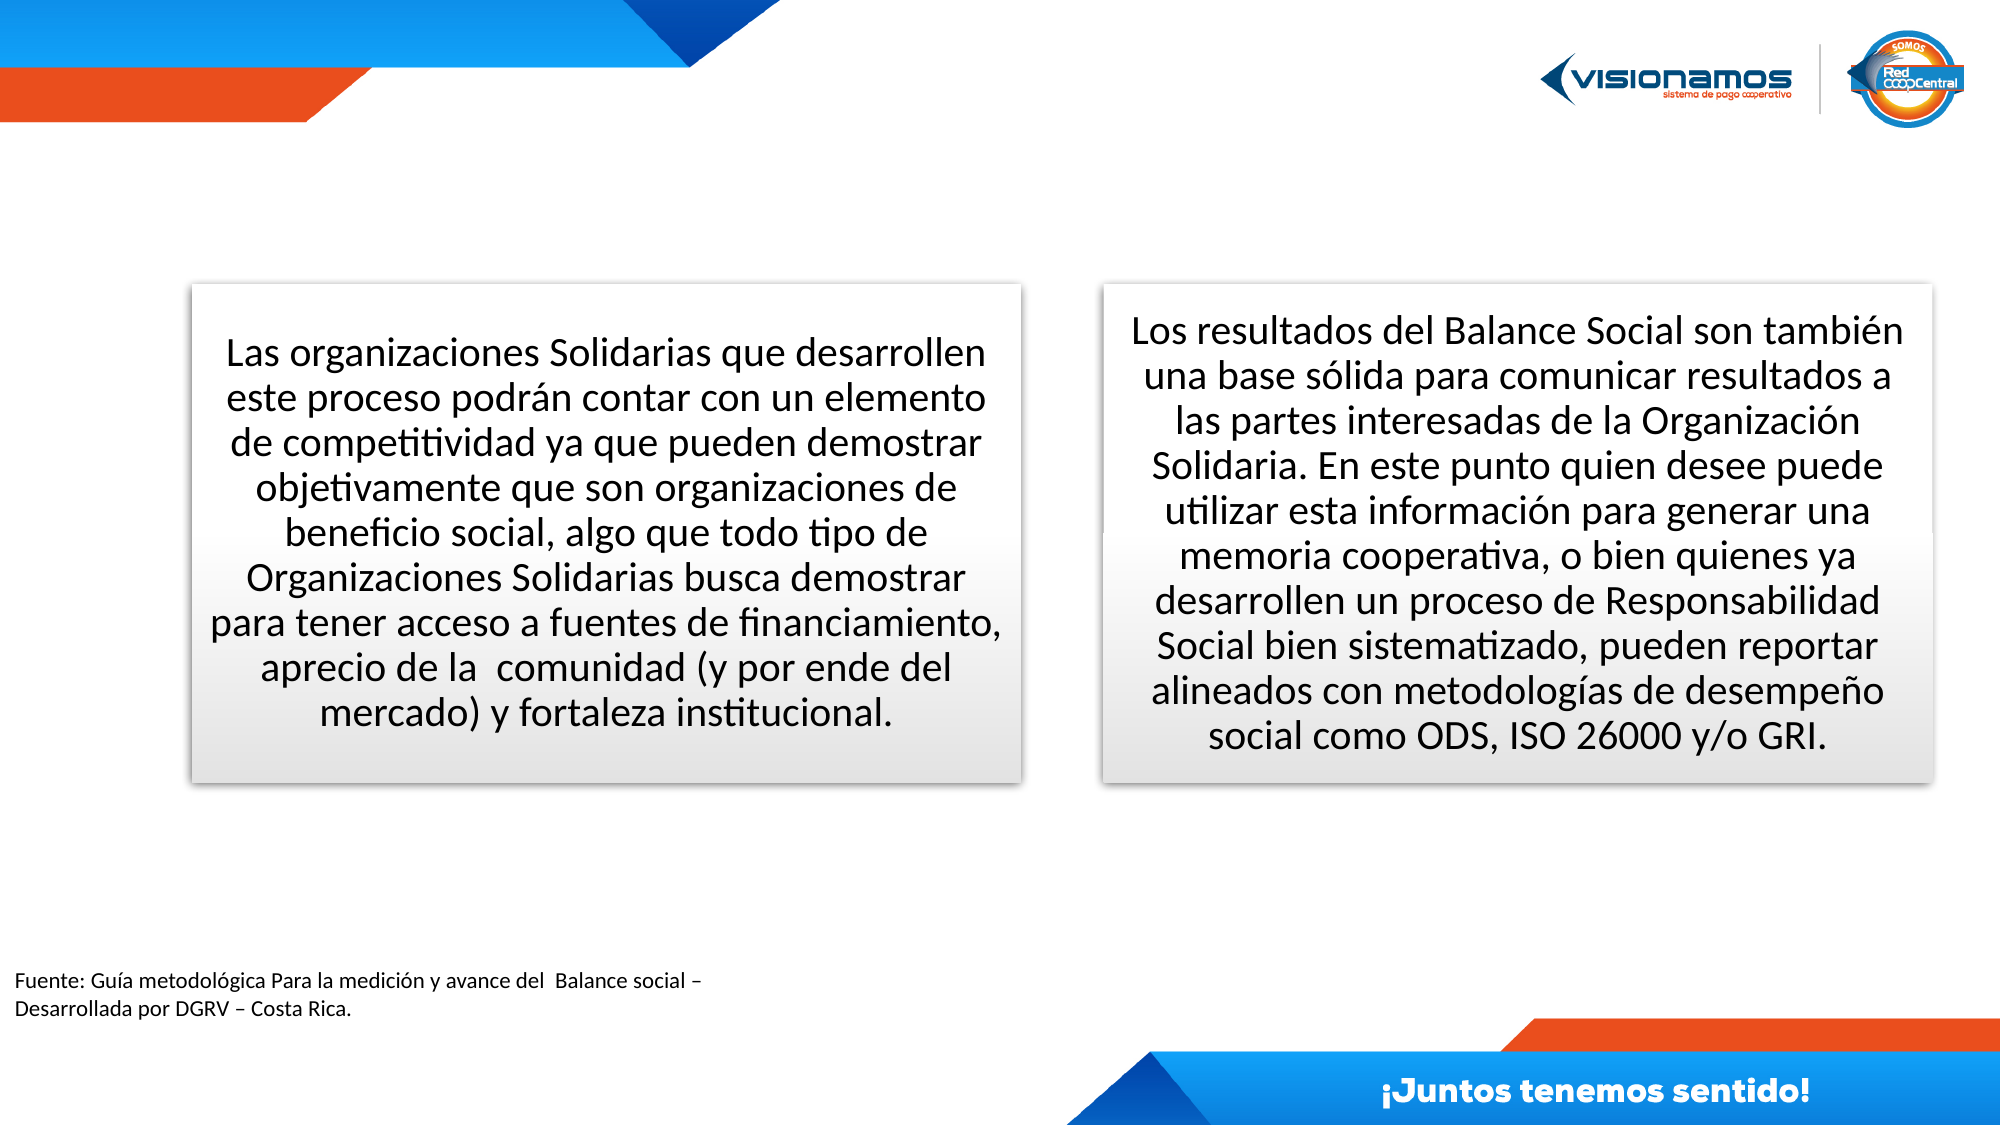

Las organizaciones Solidarias que desarrollen este proceso podrán contar con un elemento de competitividad ya que pueden demostrar objetivamente que son organizaciones de beneficio social, algo que todo tipo de Organizaciones Solidarias busca demostrar para tener acceso a fuentes de financiamiento, aprecio de la  comunidad (y por ende del mercado) y fortaleza institucional.
Los resultados del Balance Social son también una base sólida para comunicar resultados a las partes interesadas de la Organización Solidaria. En este punto quien desee puede utilizar esta información para generar una memoria cooperativa, o bien quienes ya desarrollen un proceso de Responsabilidad Social bien sistematizado, pueden reportar alineados con metodologías de desempeño social como ODS, ISO 26000 y/o GRI.
Fuente: Guía metodológica Para la medición y avance del  Balance social – Desarrollada por DGRV – Costa Rica.